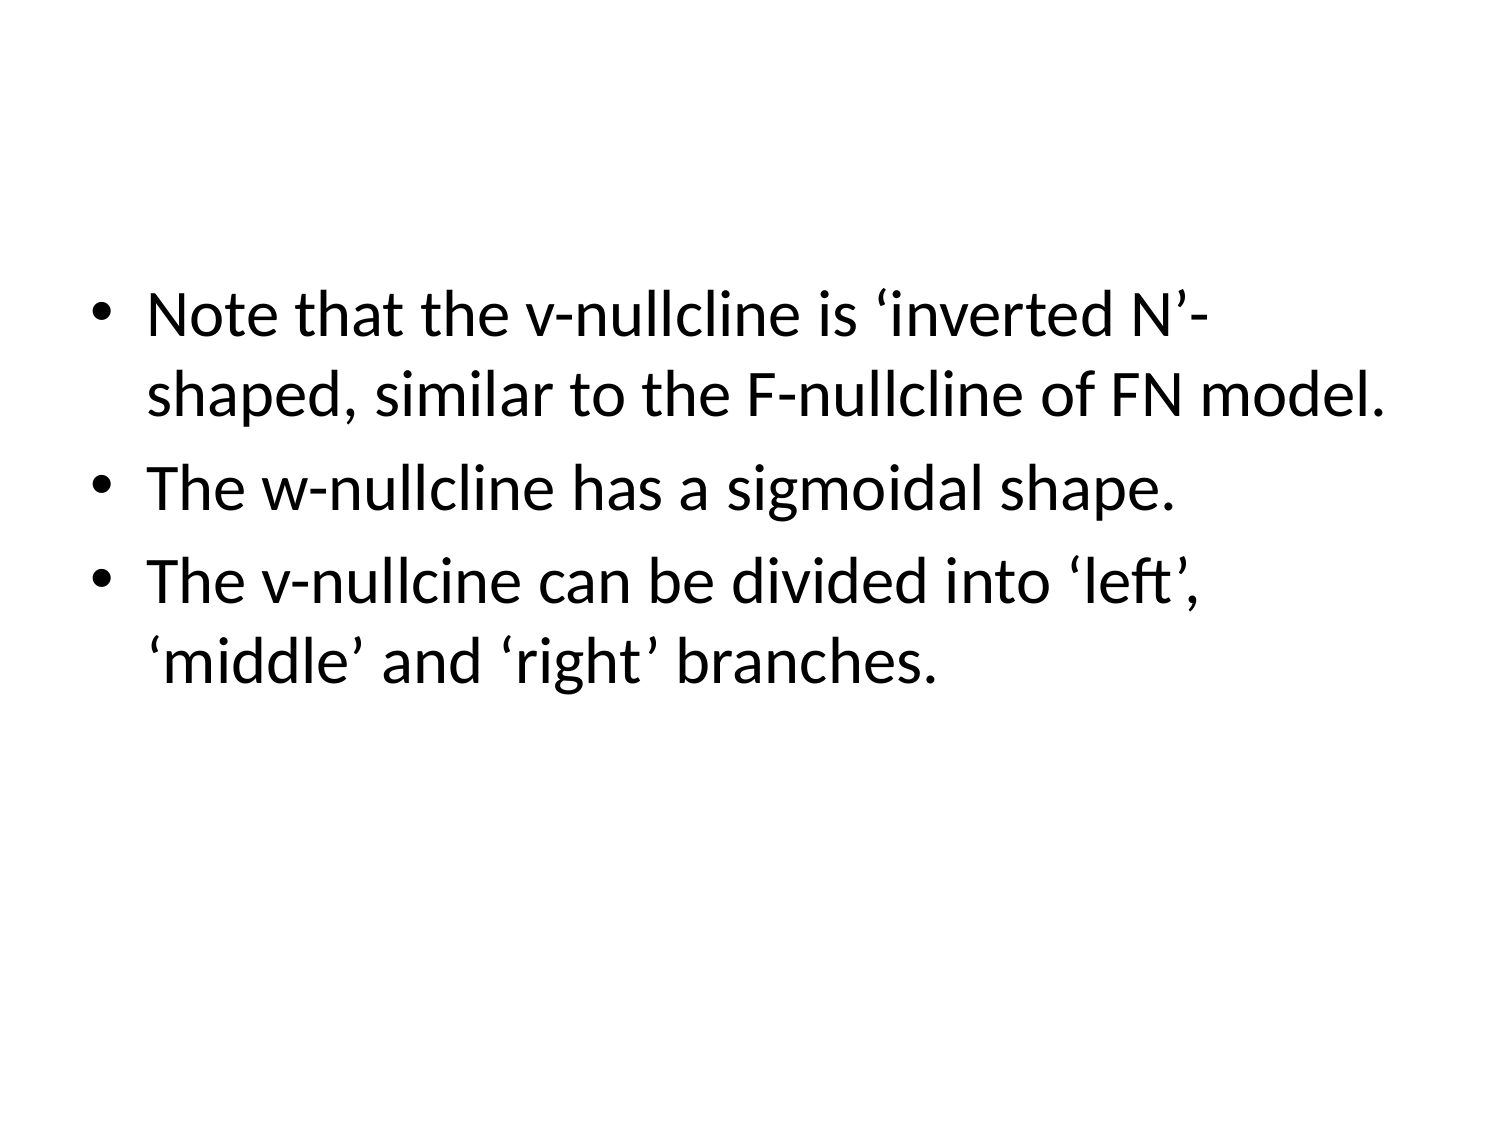

#
Note that the v-nullcline is ‘inverted N’-shaped, similar to the F-nullcline of FN model.
The w-nullcline has a sigmoidal shape.
The v-nullcine can be divided into ‘left’, ‘middle’ and ‘right’ branches.